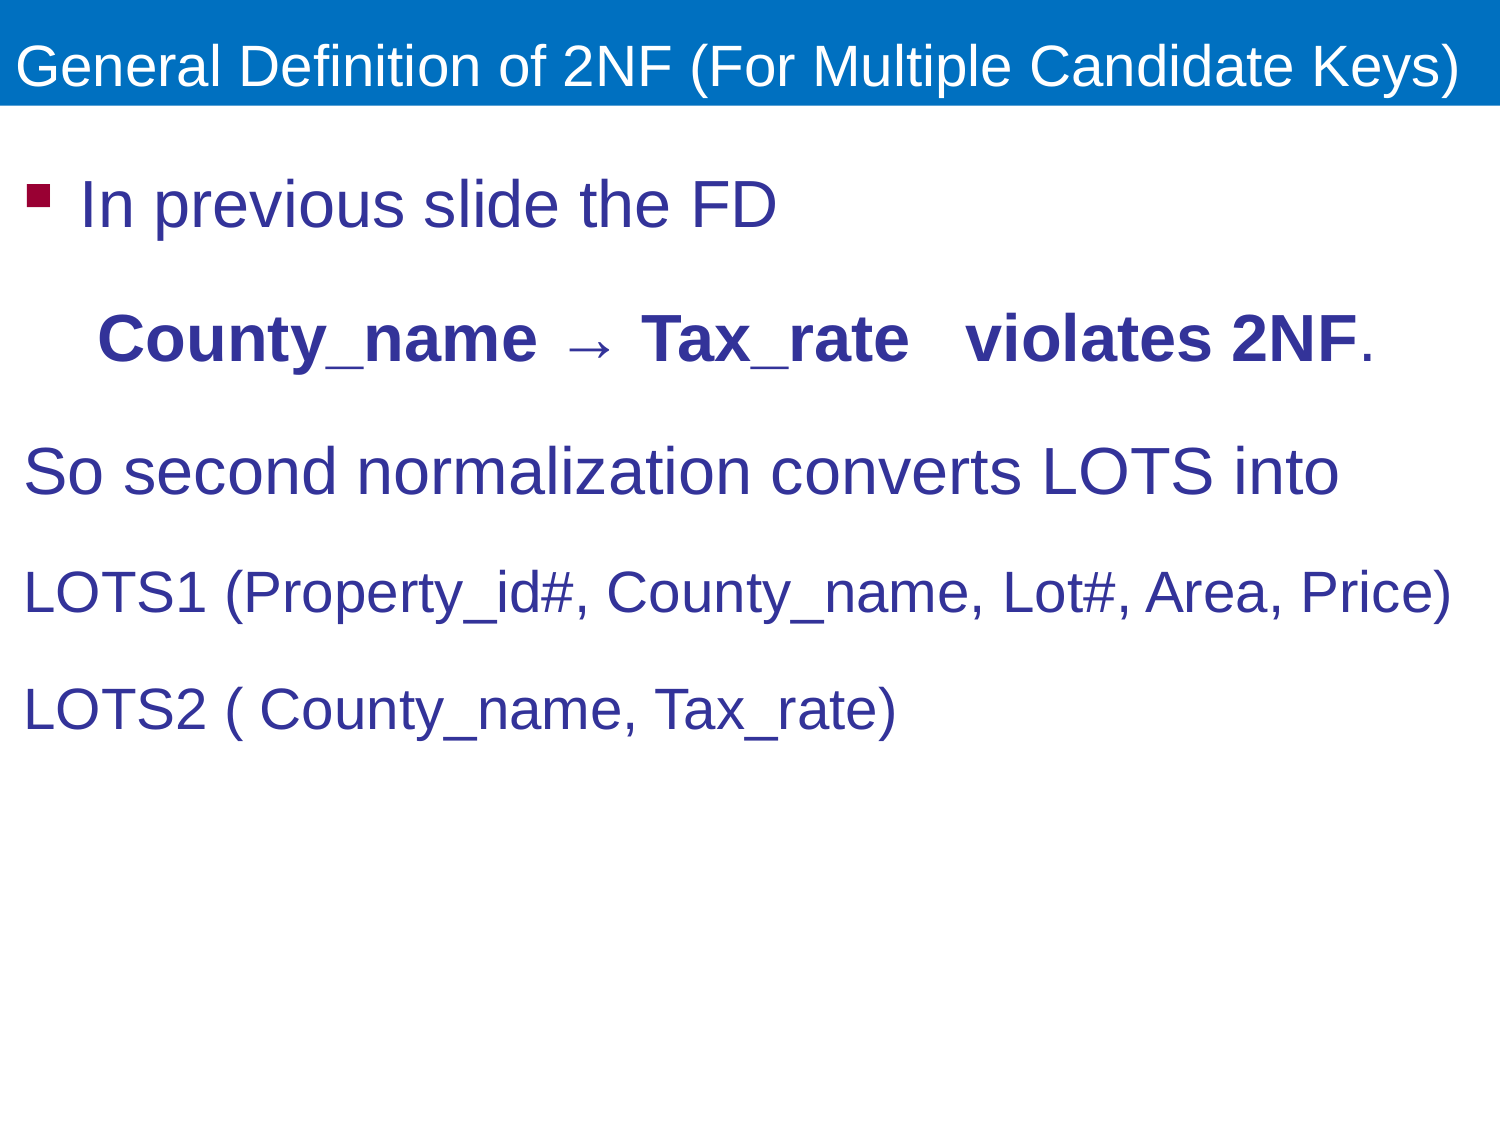

# General Definition of 2NF (For Multiple Candidate Keys)
In previous slide the FD
    County_name → Tax_rate   violates 2NF.
So second normalization converts LOTS into
LOTS1 (Property_id#, County_name, Lot#, Area, Price)
LOTS2 ( County_name, Tax_rate)